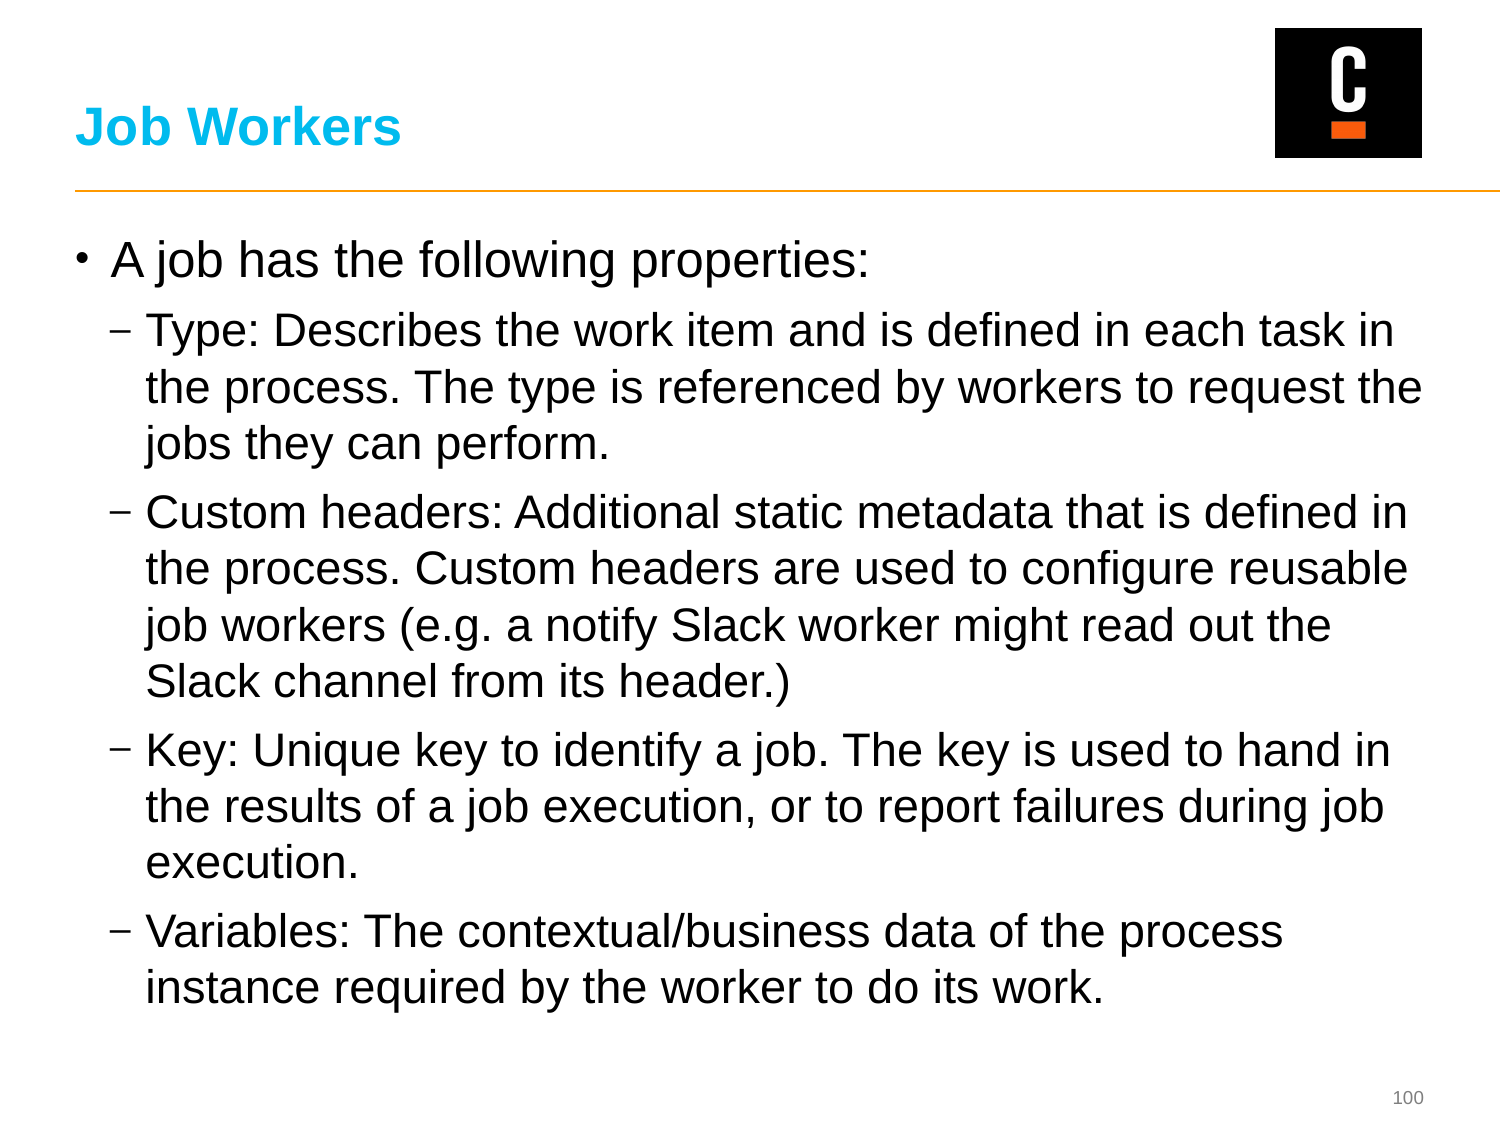

# Job Workers
A job has the following properties:
Type: Describes the work item and is defined in each task in the process. The type is referenced by workers to request the jobs they can perform.
Custom headers: Additional static metadata that is defined in the process. Custom headers are used to configure reusable job workers (e.g. a notify Slack worker might read out the Slack channel from its header.)
Key: Unique key to identify a job. The key is used to hand in the results of a job execution, or to report failures during job execution.
Variables: The contextual/business data of the process instance required by the worker to do its work.